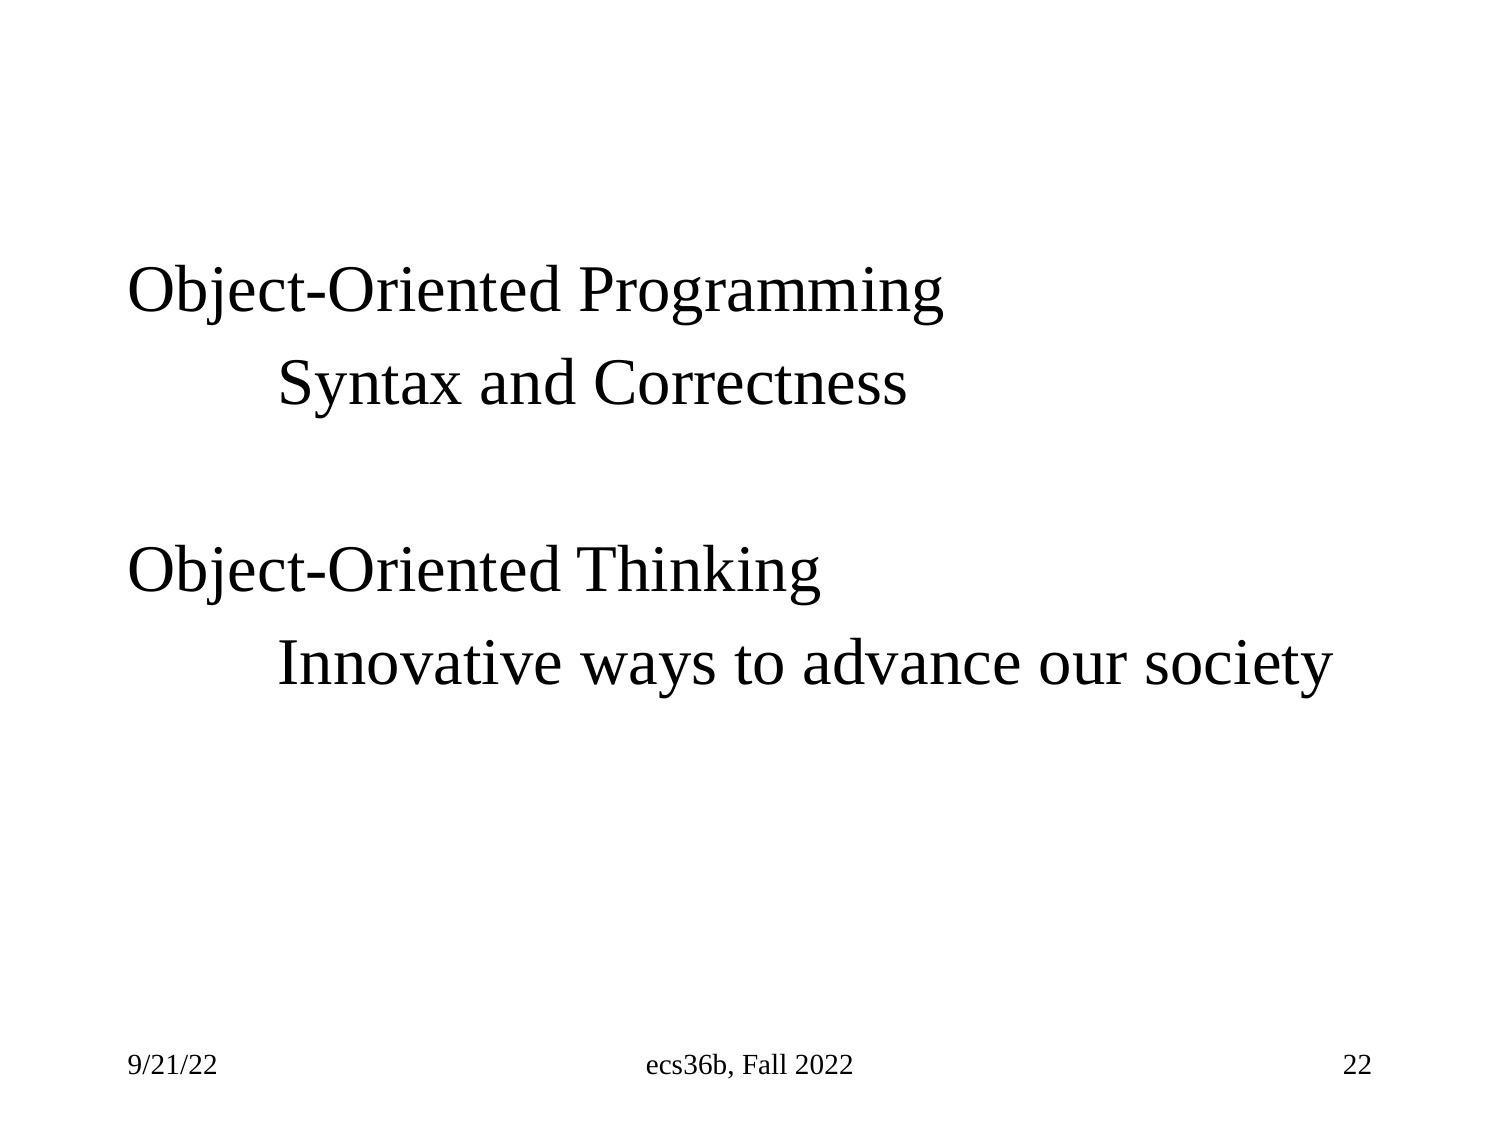

Object-Oriented Programming
	Syntax and Correctness

Object-Oriented Thinking
	Innovative ways to advance our society
9/21/22
ecs36b, Fall 2022
22